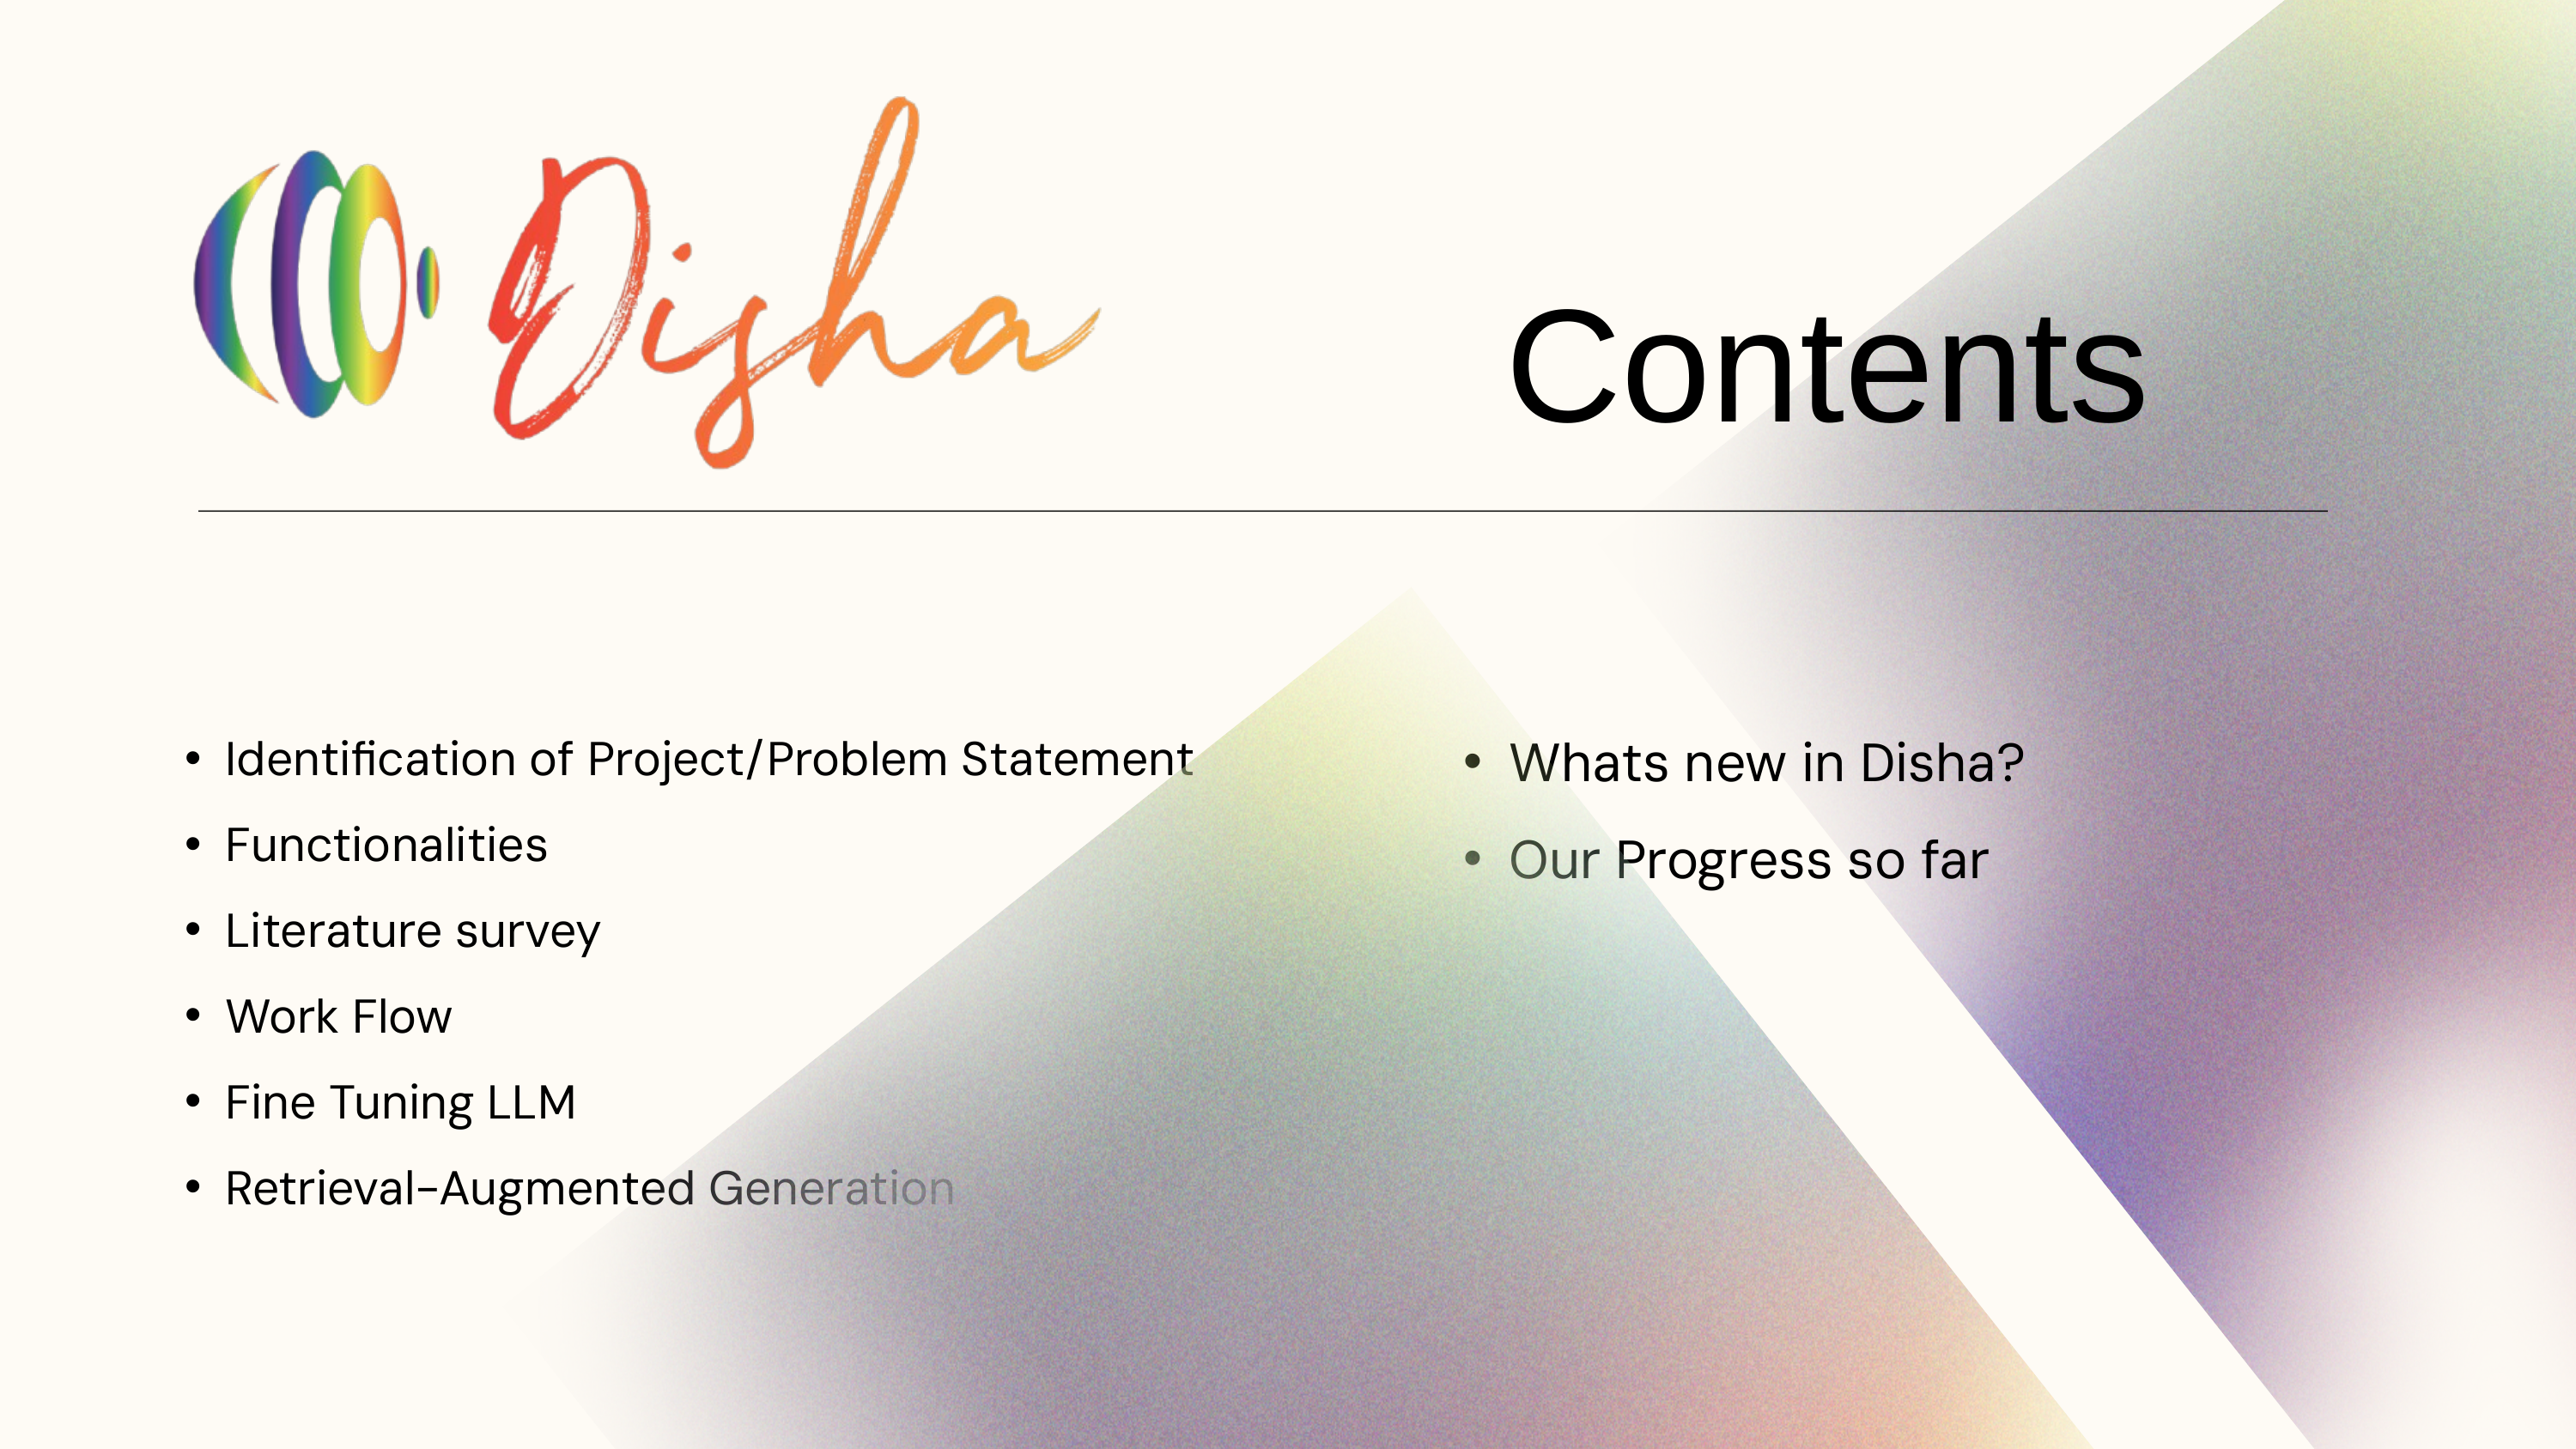

Contents

Identification of Project/Problem Statement
Functionalities
Literature survey
Work Flow
Fine Tuning LLM
Retrieval-Augmented Generation
Whats new in Disha?
Our Progress so far